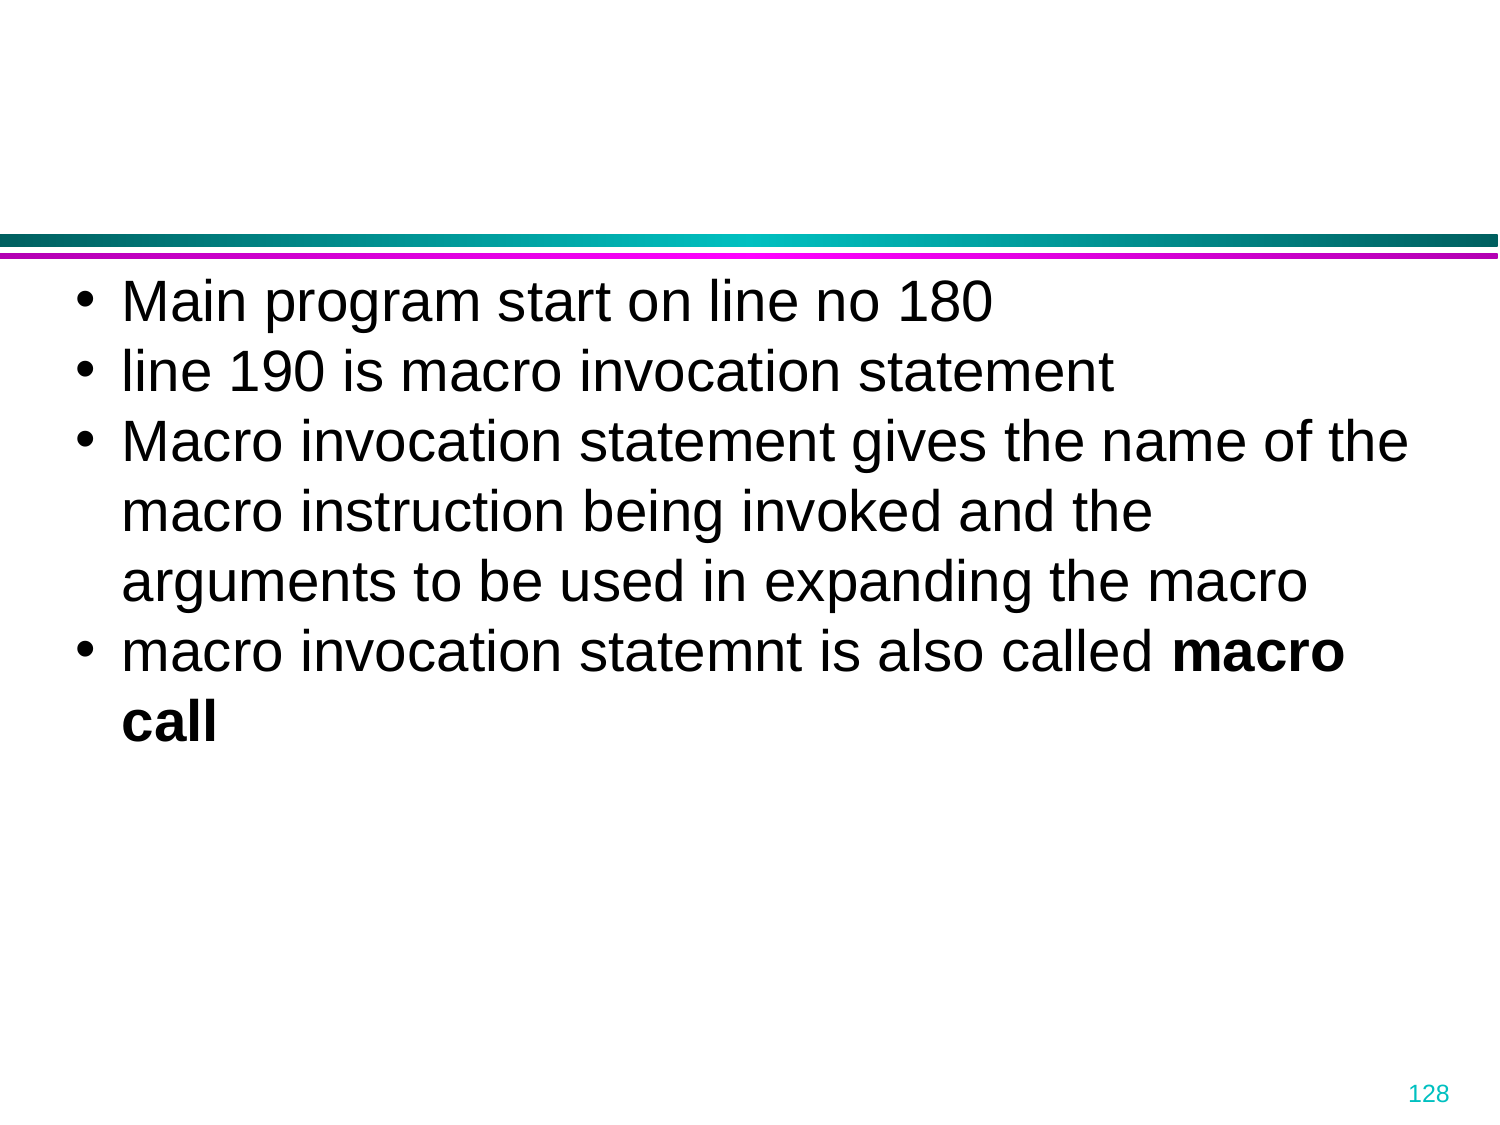

Main program start on line no 180
line 190 is macro invocation statement
Macro invocation statement gives the name of the macro instruction being invoked and the arguments to be used in expanding the macro
macro invocation statemnt is also called macro call